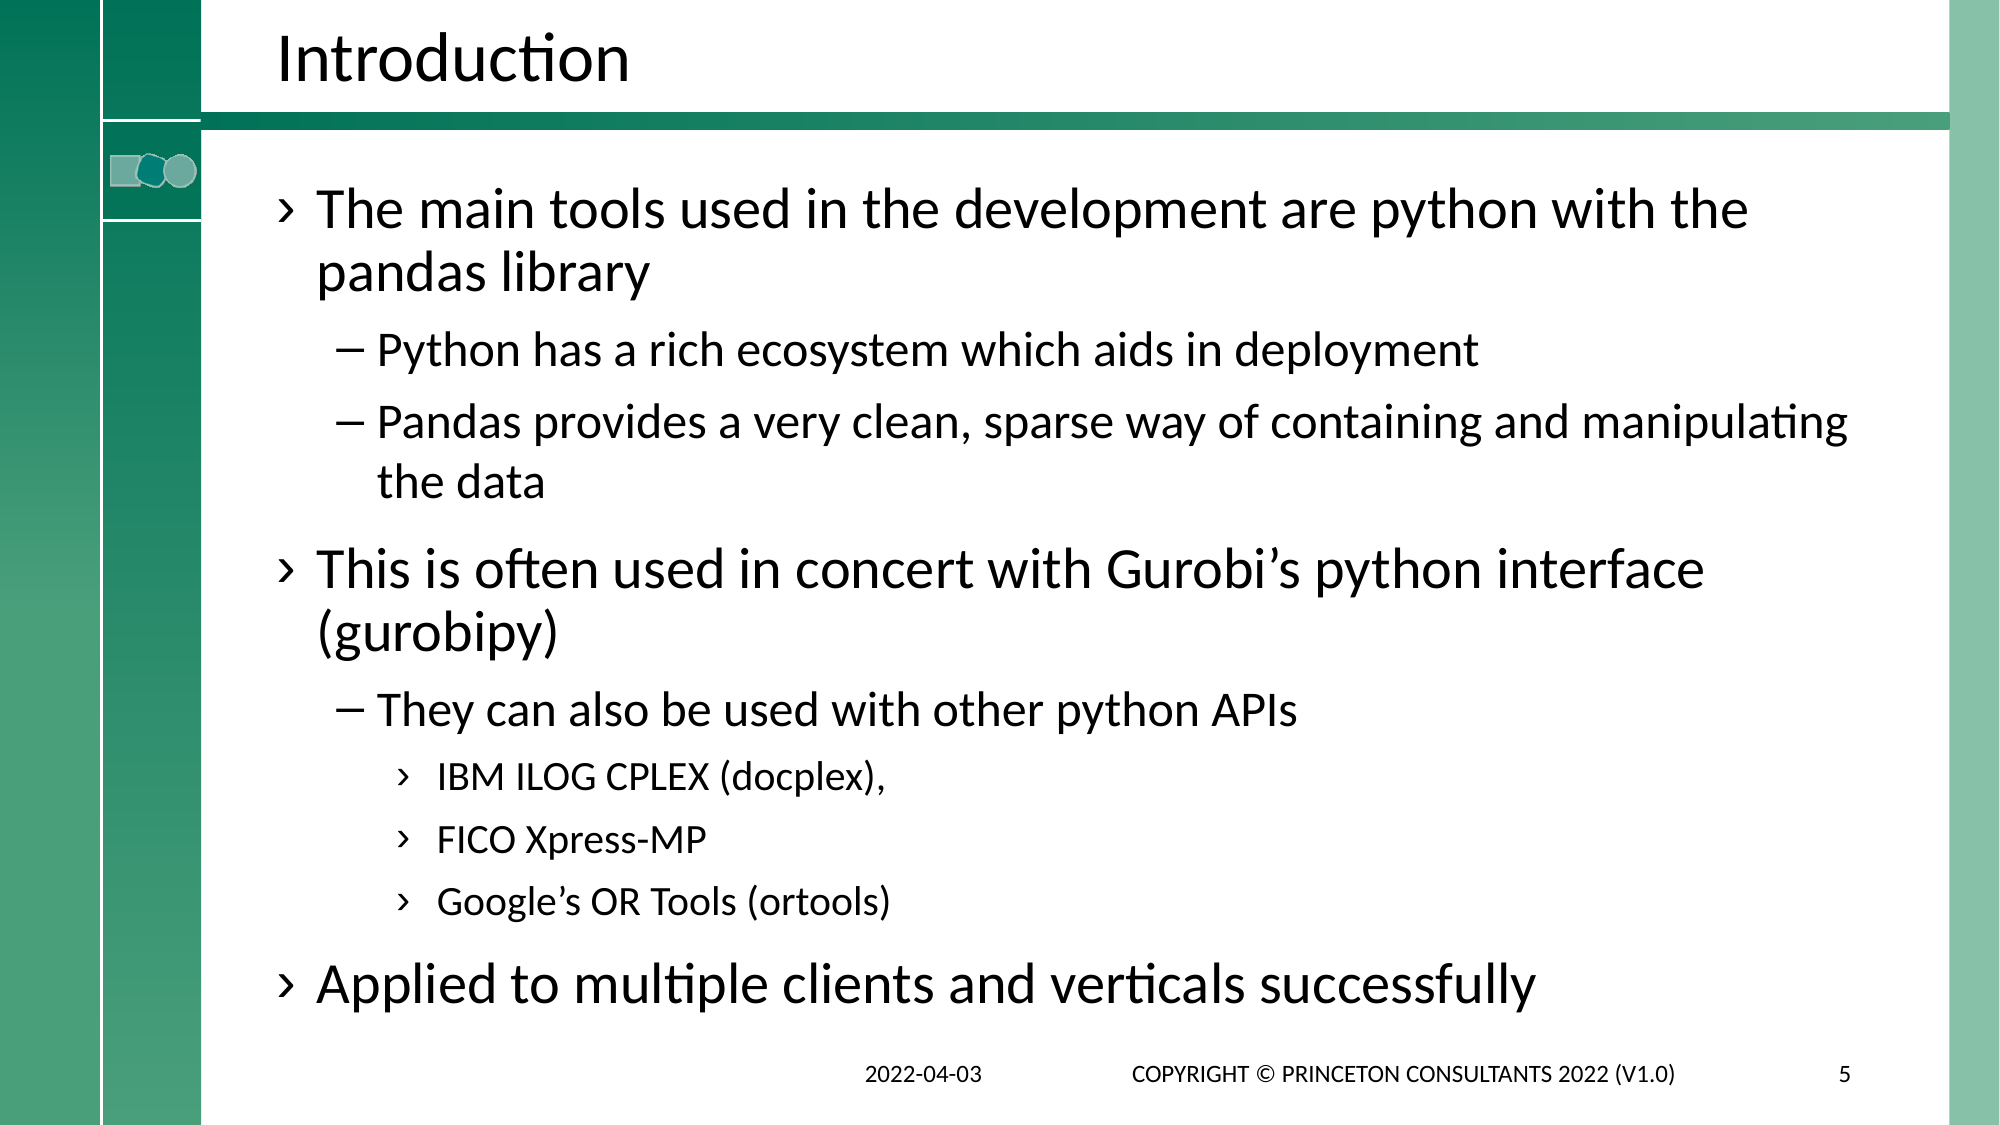

# Introduction
The main tools used in the development are python with the pandas library
Python has a rich ecosystem which aids in deployment
Pandas provides a very clean, sparse way of containing and manipulating the data
This is often used in concert with Gurobi’s python interface (gurobipy)
They can also be used with other python APIs
IBM ILOG CPLEX (docplex),
FICO Xpress-MP
Google’s OR Tools (ortools)
Applied to multiple clients and verticals successfully
2022-04-03
Copyright © Princeton Consultants 2022 (V1.0)
5